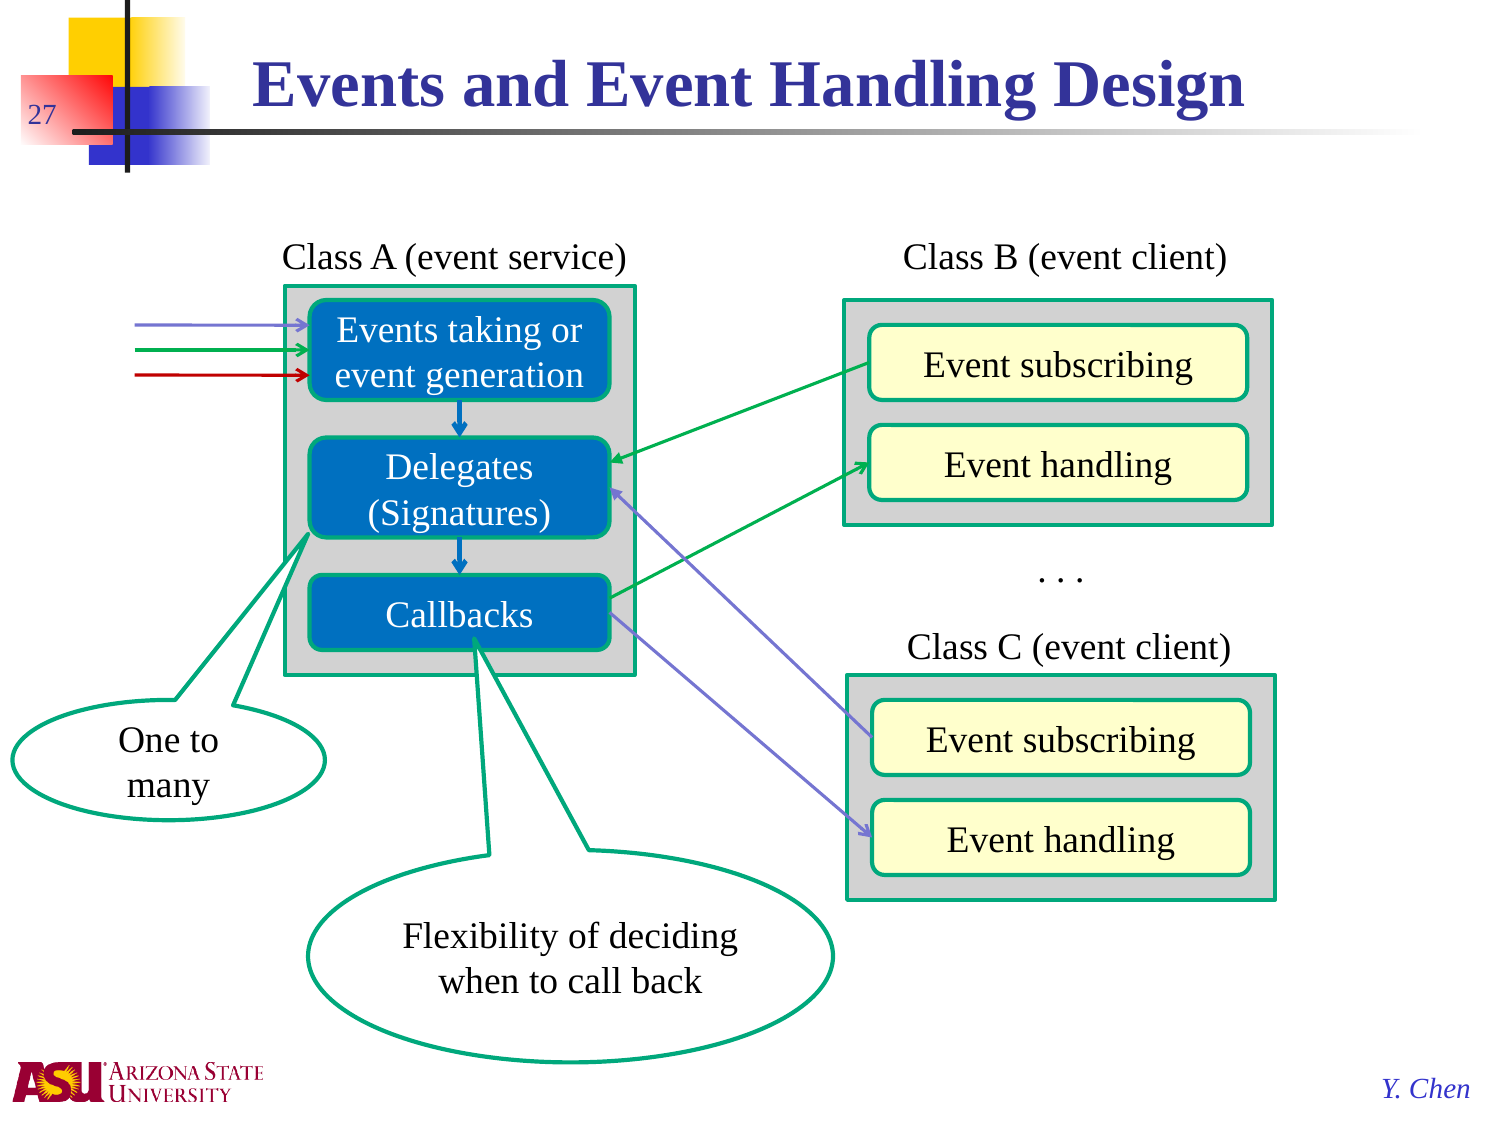

# Events and Event Handling Design
27
Class A (event service)
Class B (event client)

Events taking or
event generation

Class C (event client)

Event subscribing
Event handling
Event subscribing
Event handling
Delegates
(Signatures)
. . .
Callbacks
One to many
Flexibility of deciding when to call back